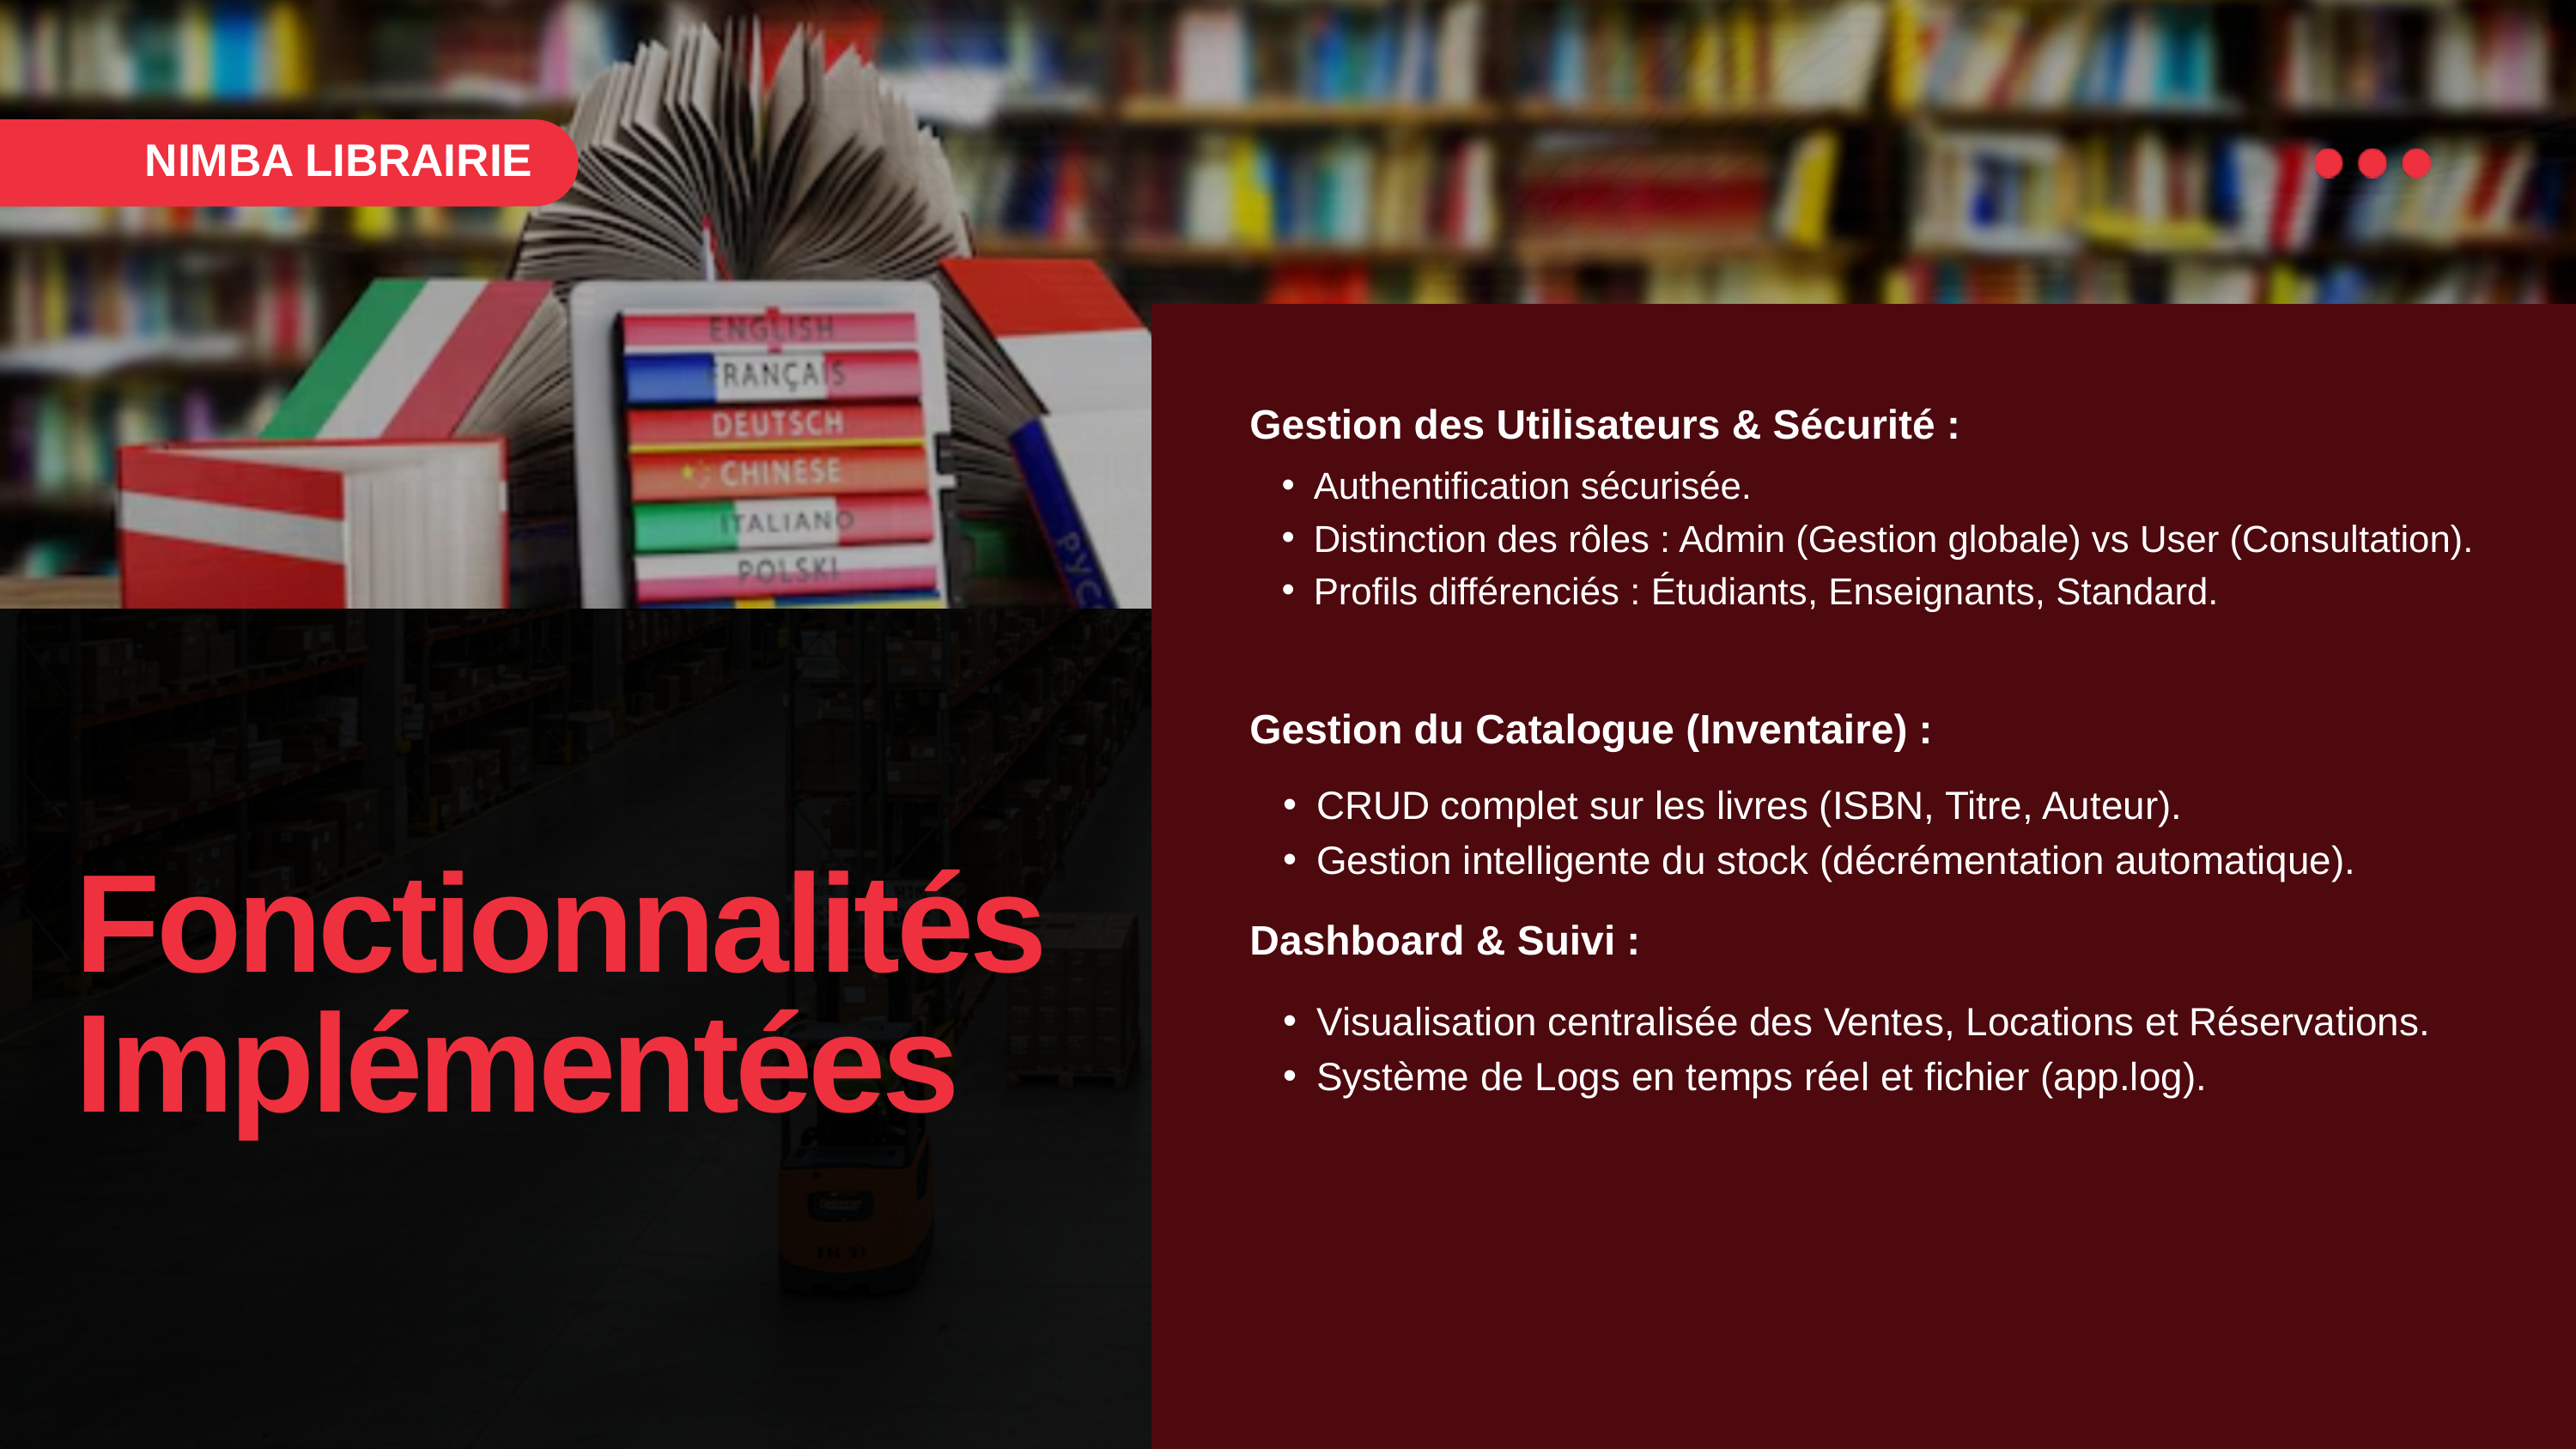

SALFORD & CO.
NIMBA LIBRAIRIE

Gestion des Utilisateurs & Sécurité :
Authentification sécurisée.
Distinction des rôles : Admin (Gestion globale) vs User (Consultation).
Profils différenciés : Étudiants, Enseignants, Standard.

Gestion du Catalogue (Inventaire) :
CRUD complet sur les livres (ISBN, Titre, Auteur).
Gestion intelligente du stock (décrémentation automatique).

Fonctionnalités Implémentées
Dashboard & Suivi :
Visualisation centralisée des Ventes, Locations et Réservations.
Système de Logs en temps réel et fichier (app.log).